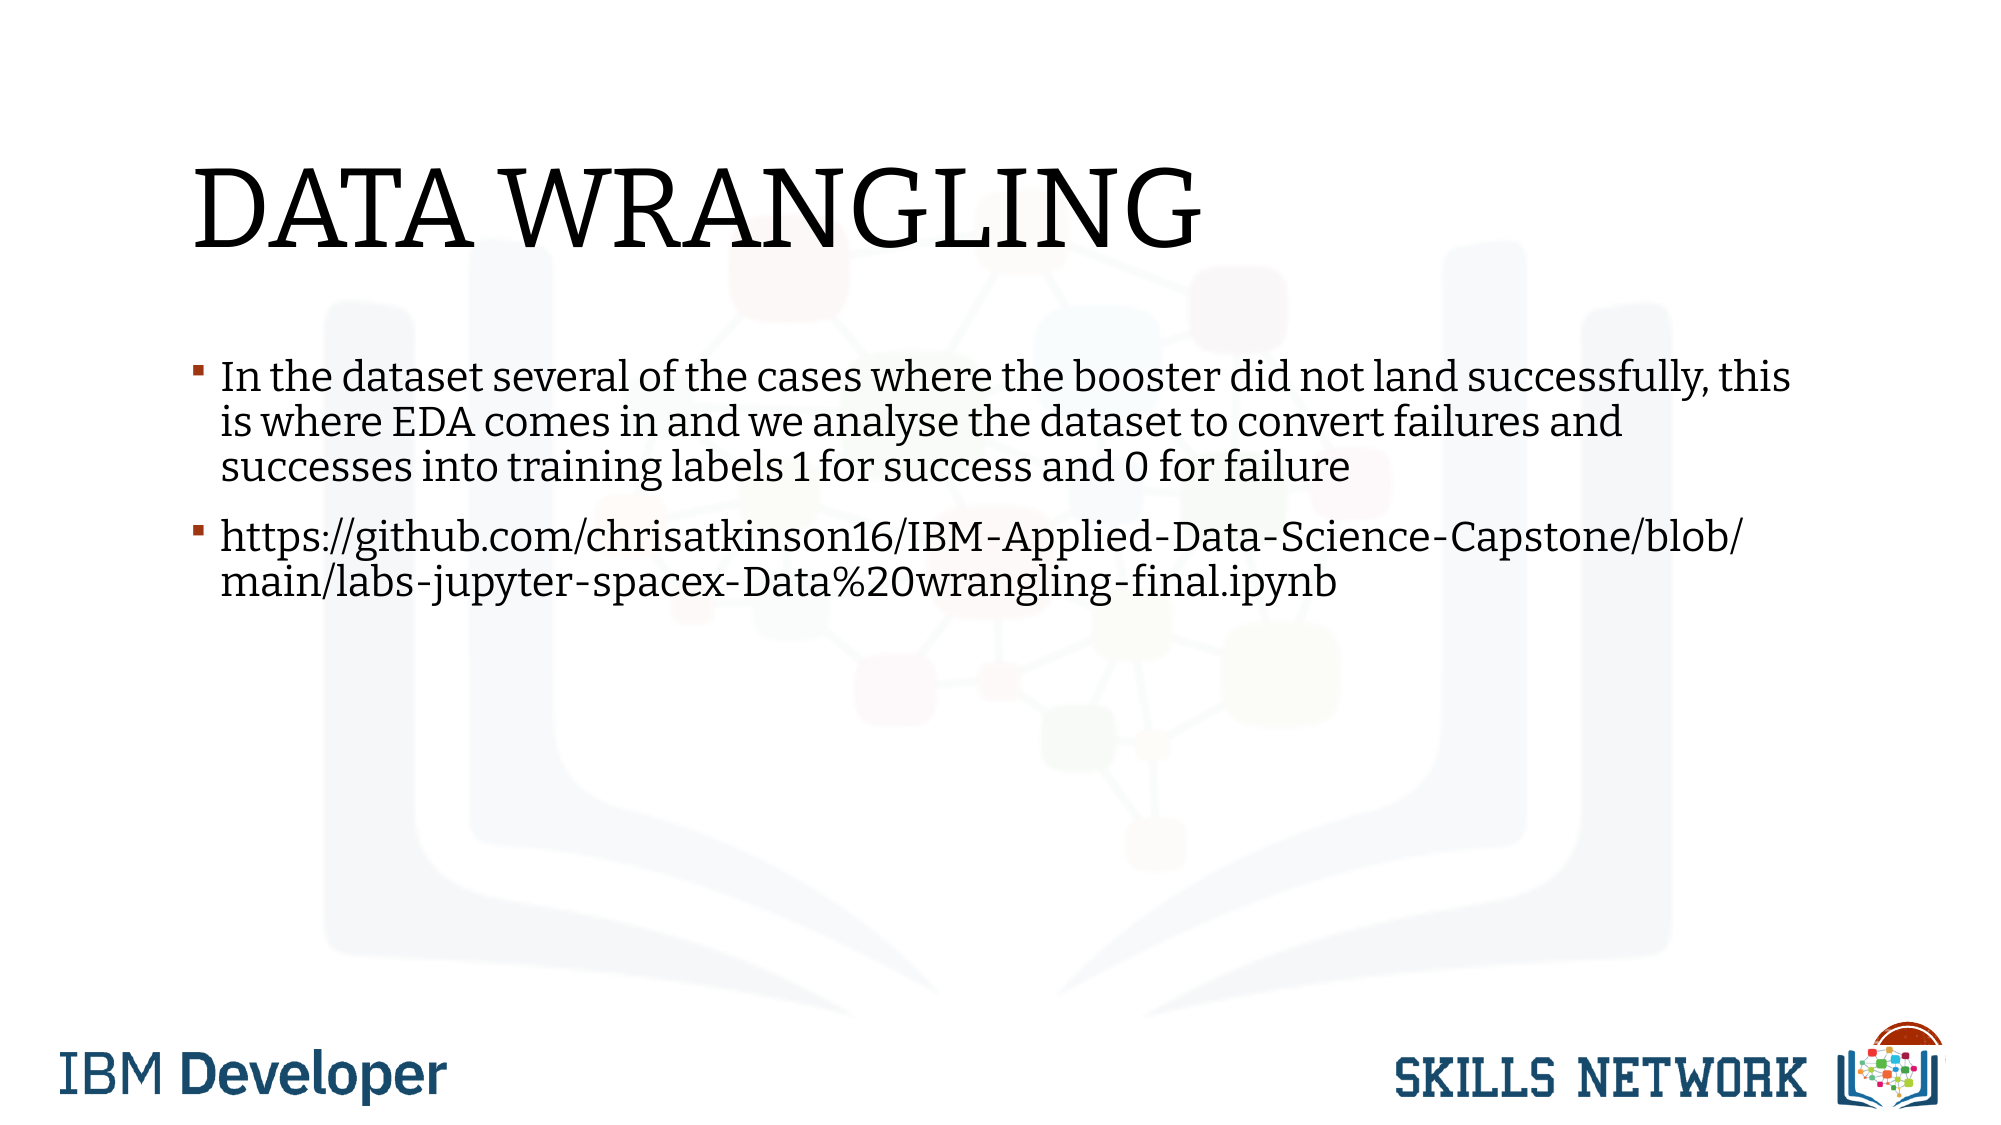

# Data Wrangling
In the dataset several of the cases where the booster did not land successfully, this is where EDA comes in and we analyse the dataset to convert failures and successes into training labels 1 for success and 0 for failure
https://github.com/chrisatkinson16/IBM-Applied-Data-Science-Capstone/blob/main/labs-jupyter-spacex-Data%20wrangling-final.ipynb